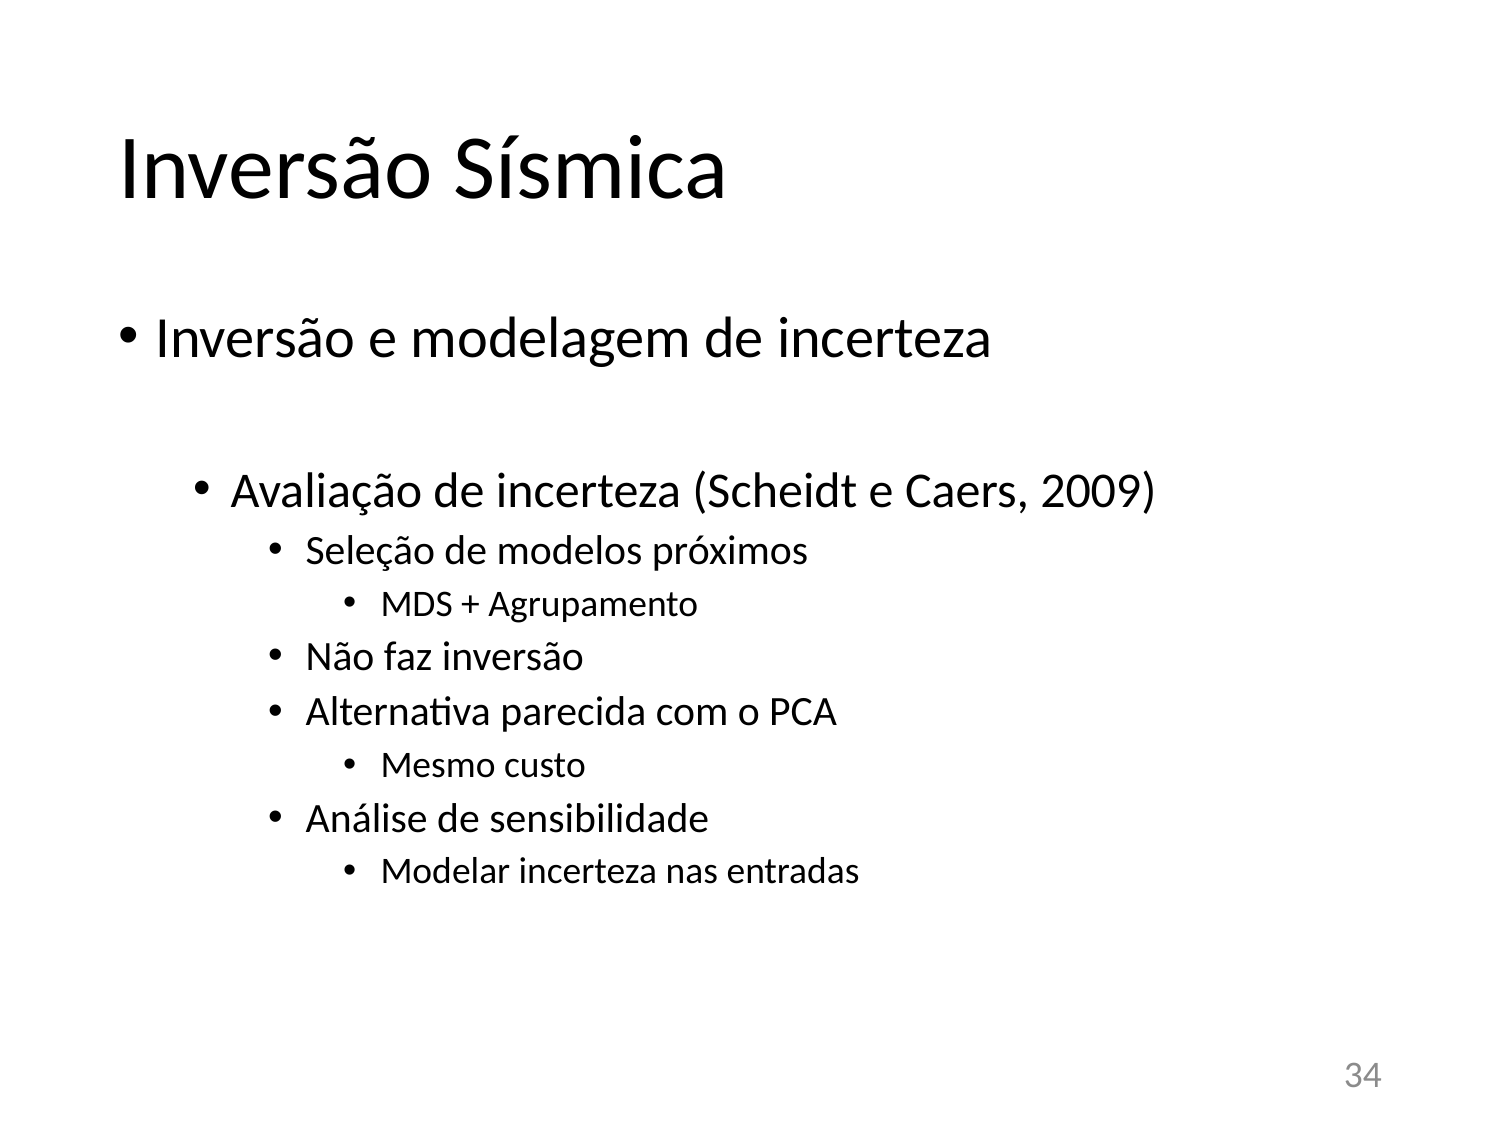

# Inversão Sísmica
Inversão e modelagem de incerteza

Avaliação de incerteza (Scheidt e Caers, 2009)
Seleção de modelos próximos
MDS + Agrupamento
Não faz inversão
Alternativa parecida com o PCA
Mesmo custo
Análise de sensibilidade
Modelar incerteza nas entradas

34